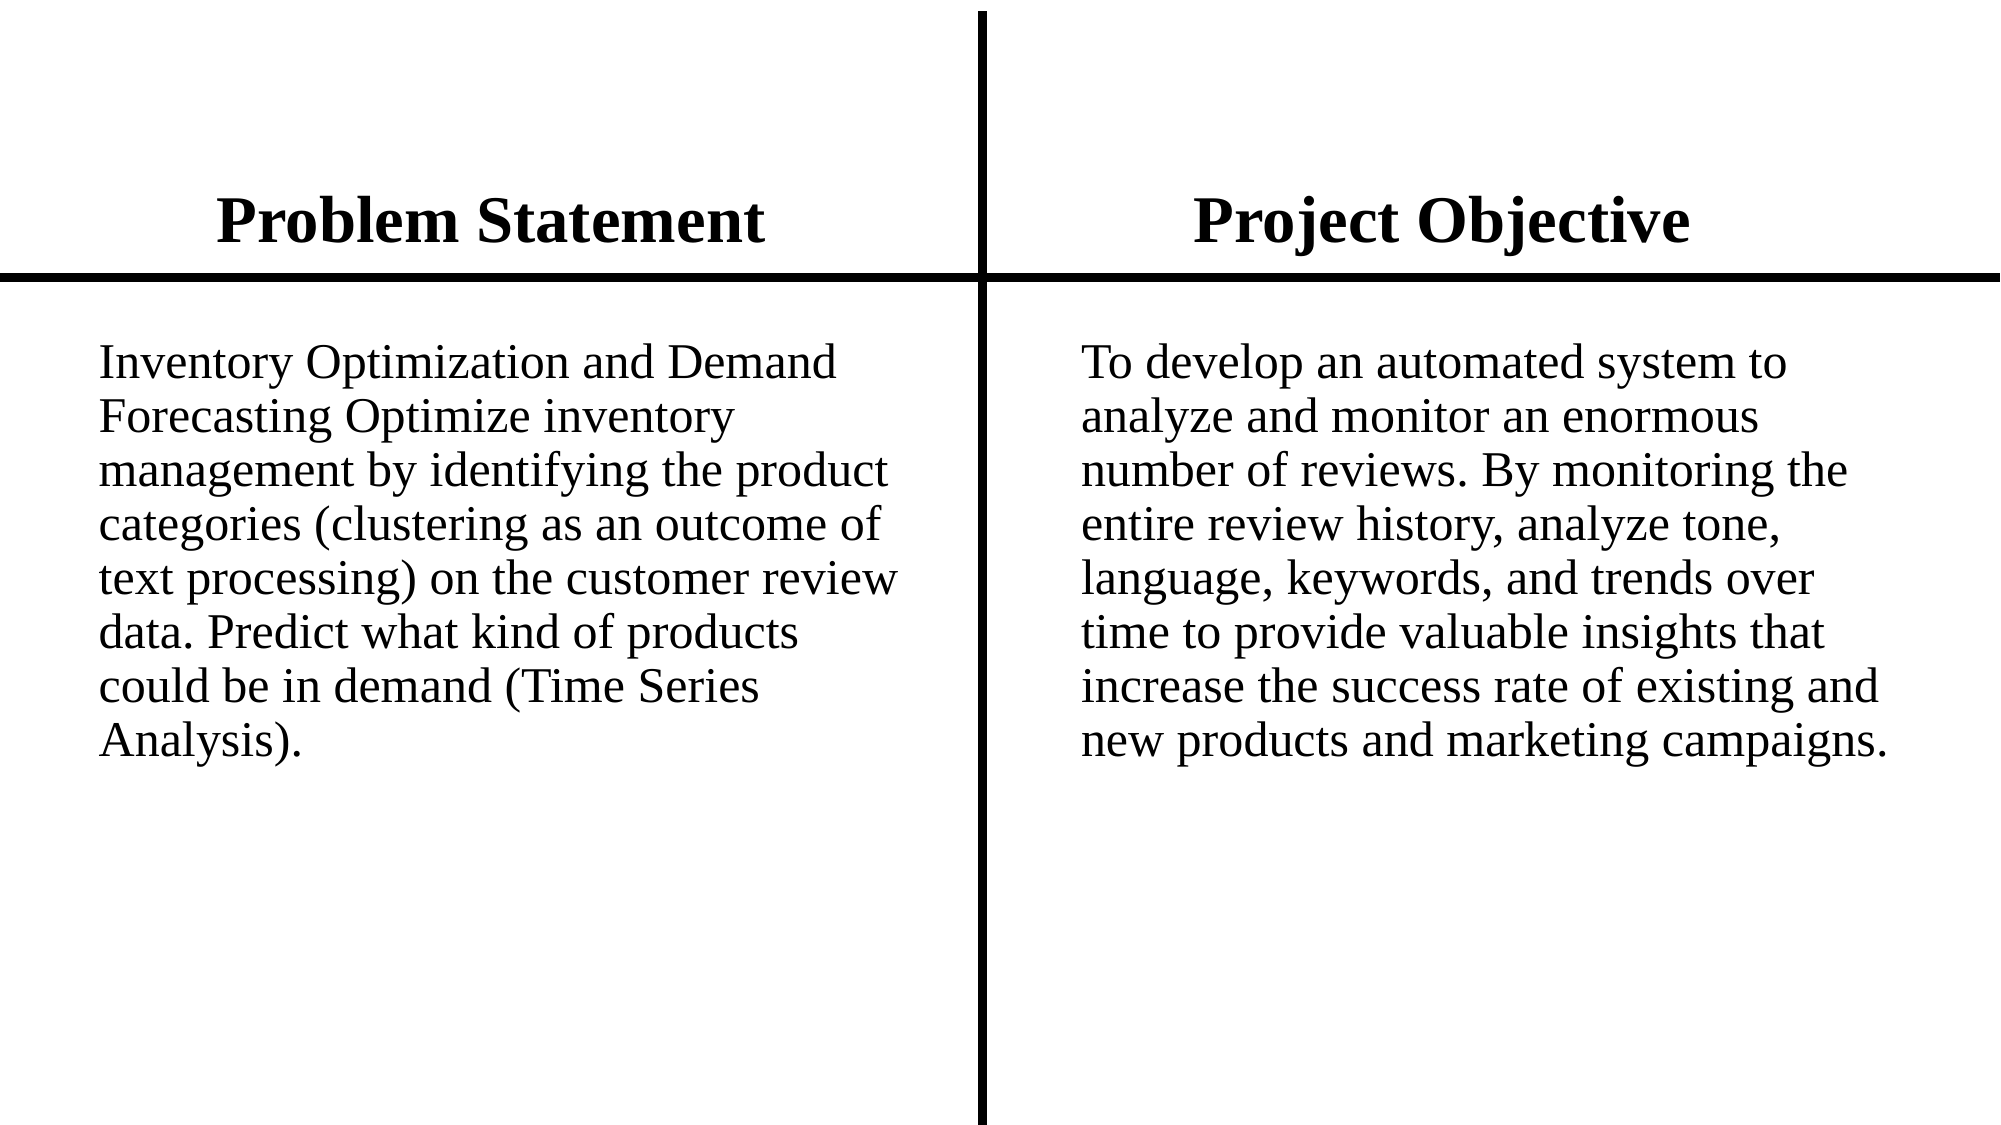

Project Objective
Problem Statement
Inventory Optimization and Demand Forecasting Optimize inventory management by identifying the product categories (clustering as an outcome of text processing) on the customer review data. Predict what kind of products could be in demand (Time Series Analysis).
To develop an automated system to analyze and monitor an enormous number of reviews. By monitoring the entire review history, analyze tone, language, keywords, and trends over time to provide valuable insights that increase the success rate of existing and new products and marketing campaigns.